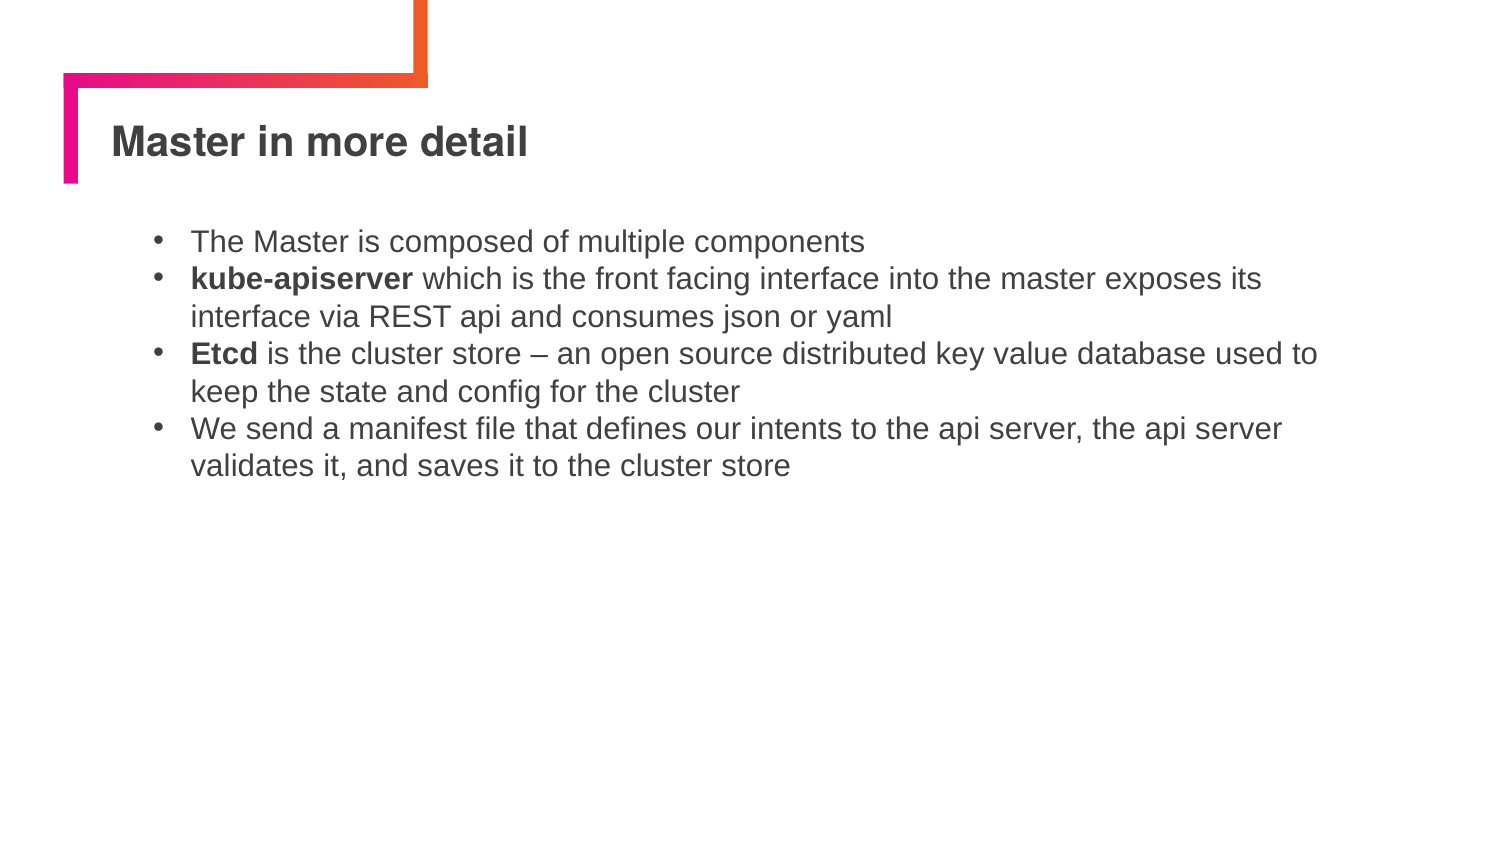

# Master in more detail
The Master is composed of multiple components
kube-apiserver which is the front facing interface into the master exposes its interface via REST api and consumes json or yaml
Etcd is the cluster store – an open source distributed key value database used to keep the state and config for the cluster
We send a manifest file that defines our intents to the api server, the api server validates it, and saves it to the cluster store

98